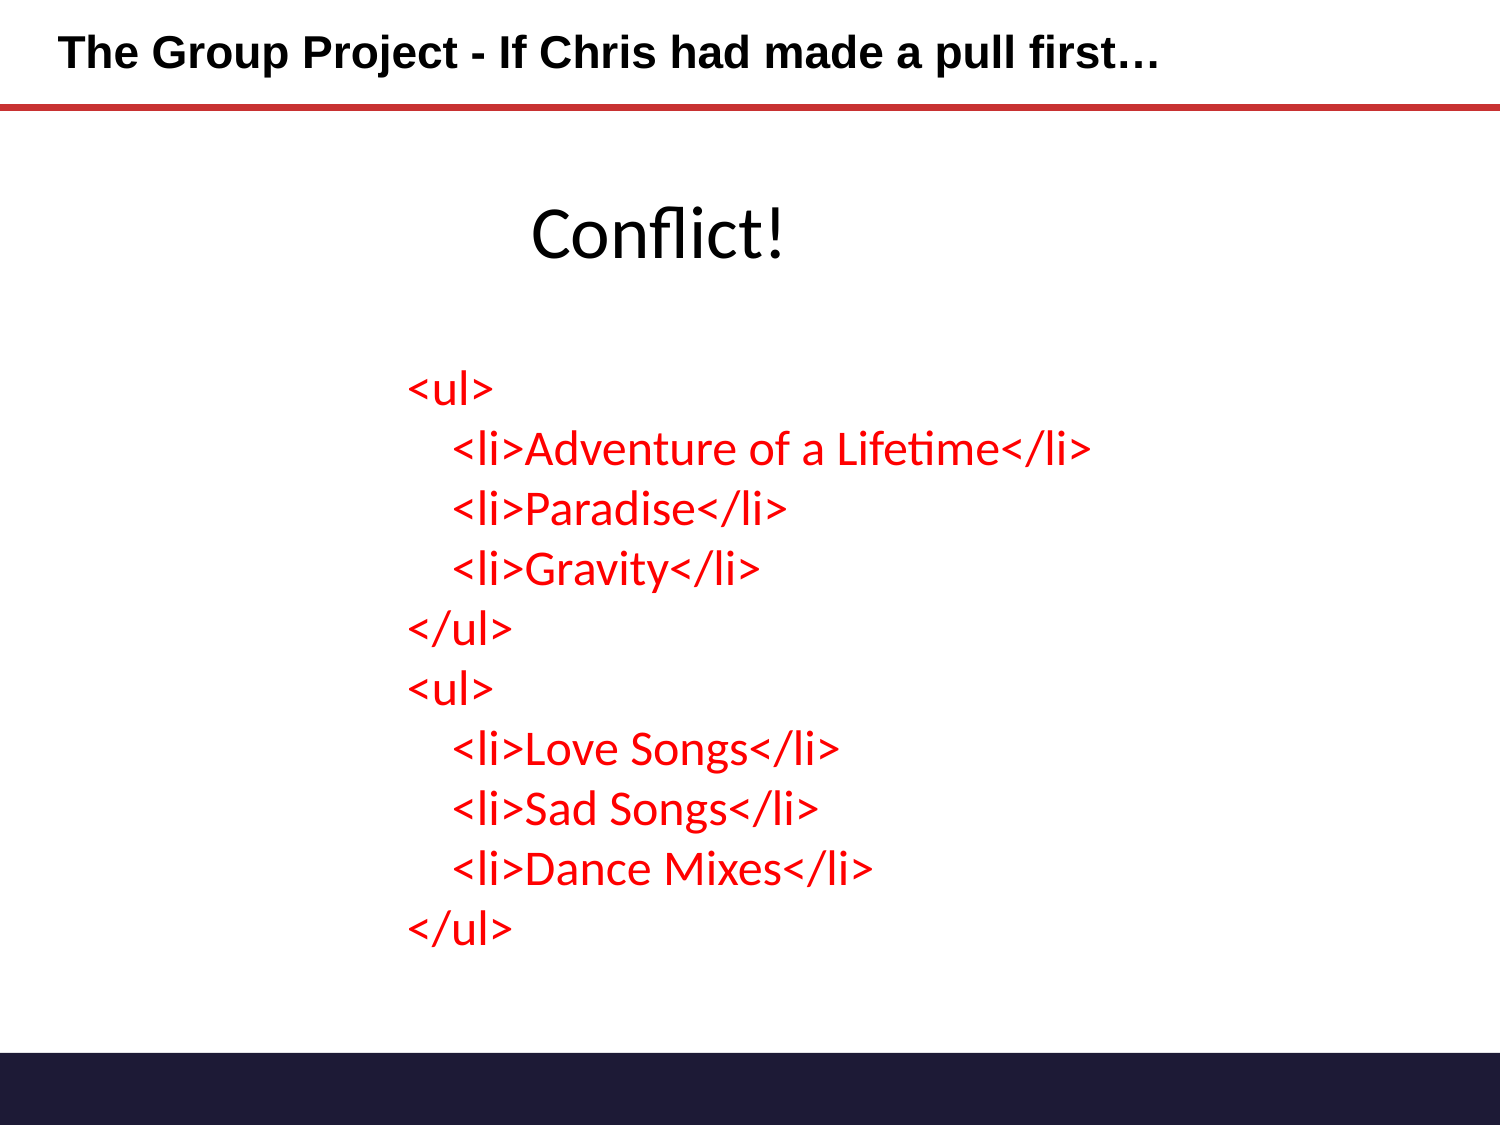

# The Group Project - If Chris had made a pull first…
Conflict!
<ul>
    <li>Adventure of a Lifetime</li>
    <li>Paradise</li>
    <li>Gravity</li>
</ul>
<ul>
    <li>Love Songs</li>
    <li>Sad Songs</li>
    <li>Dance Mixes</li>
</ul>